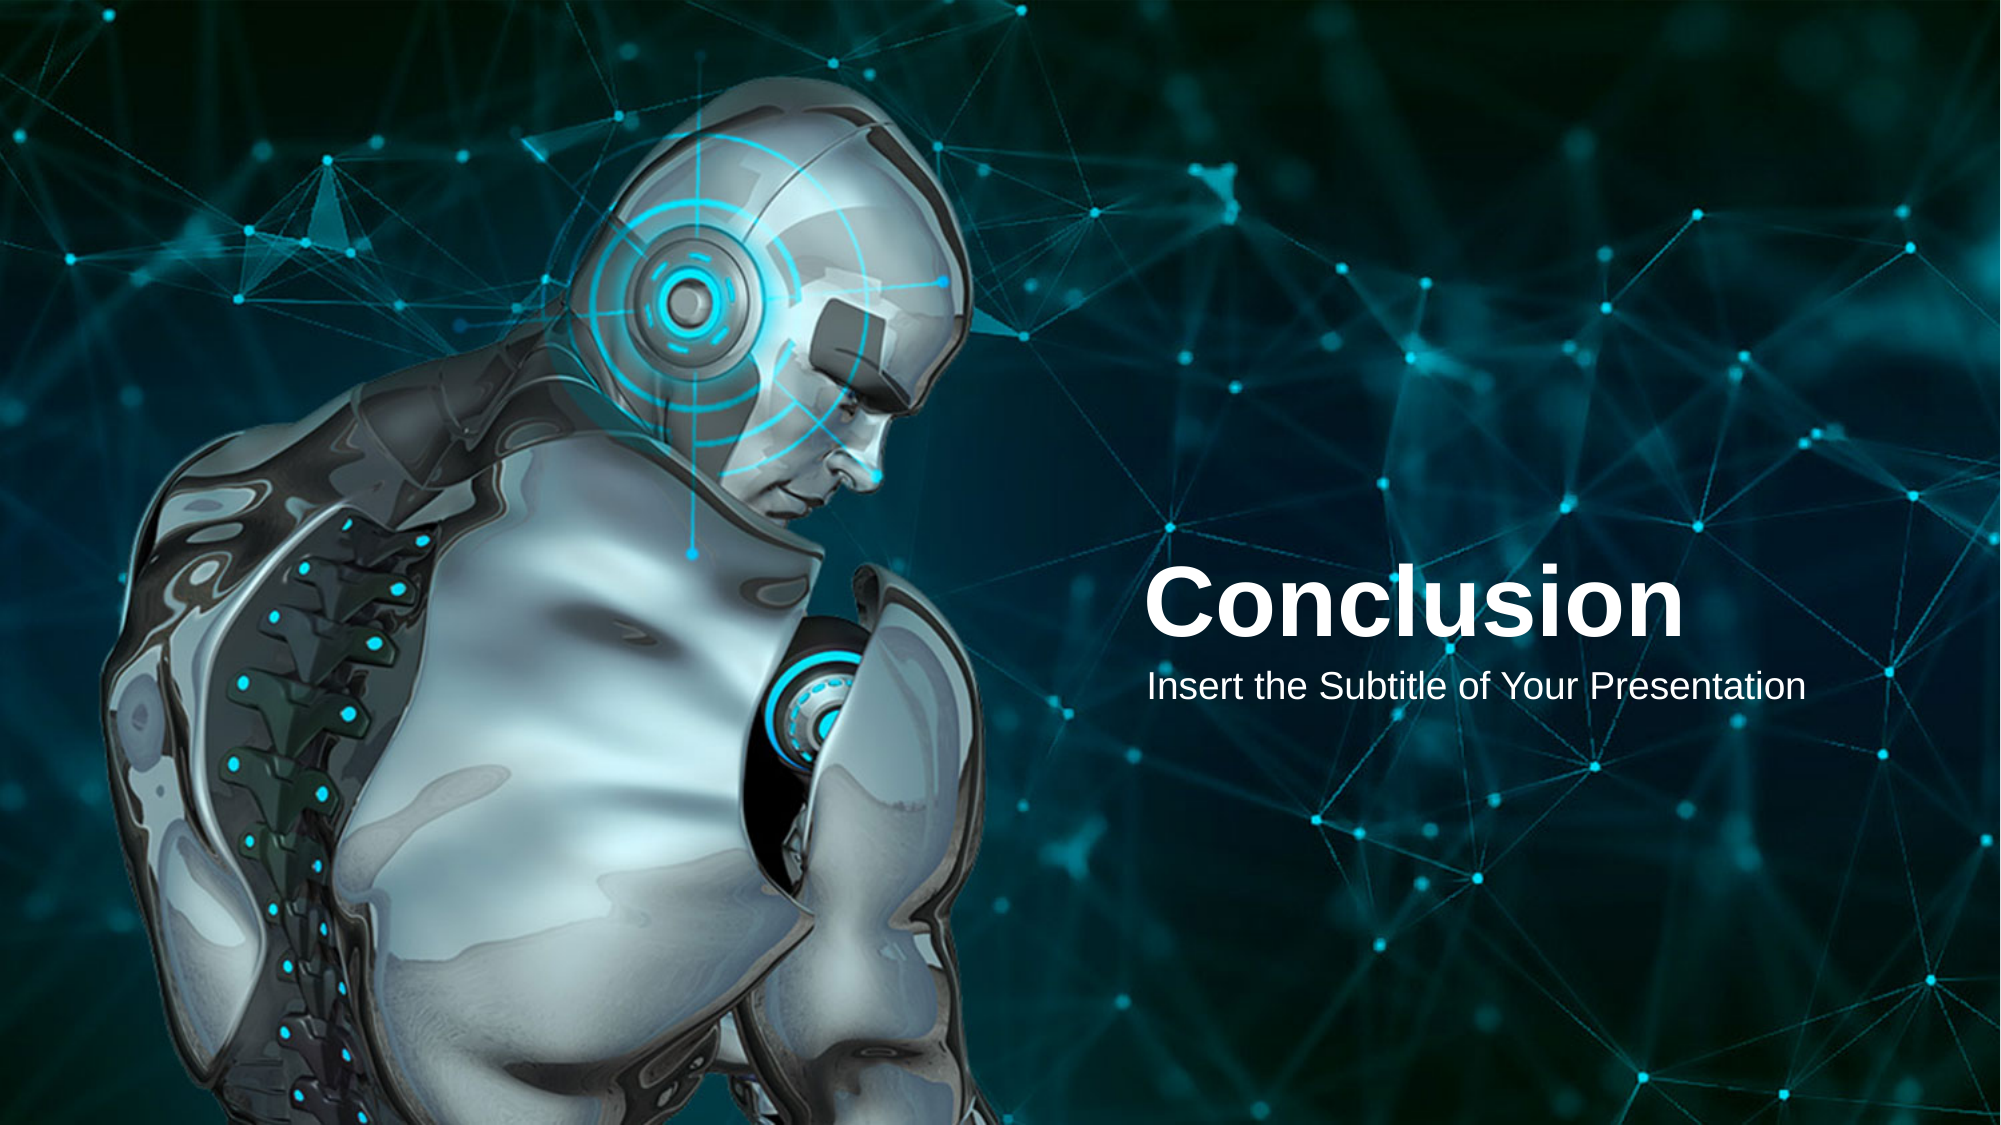

Conclusion
Insert the Subtitle of Your Presentation